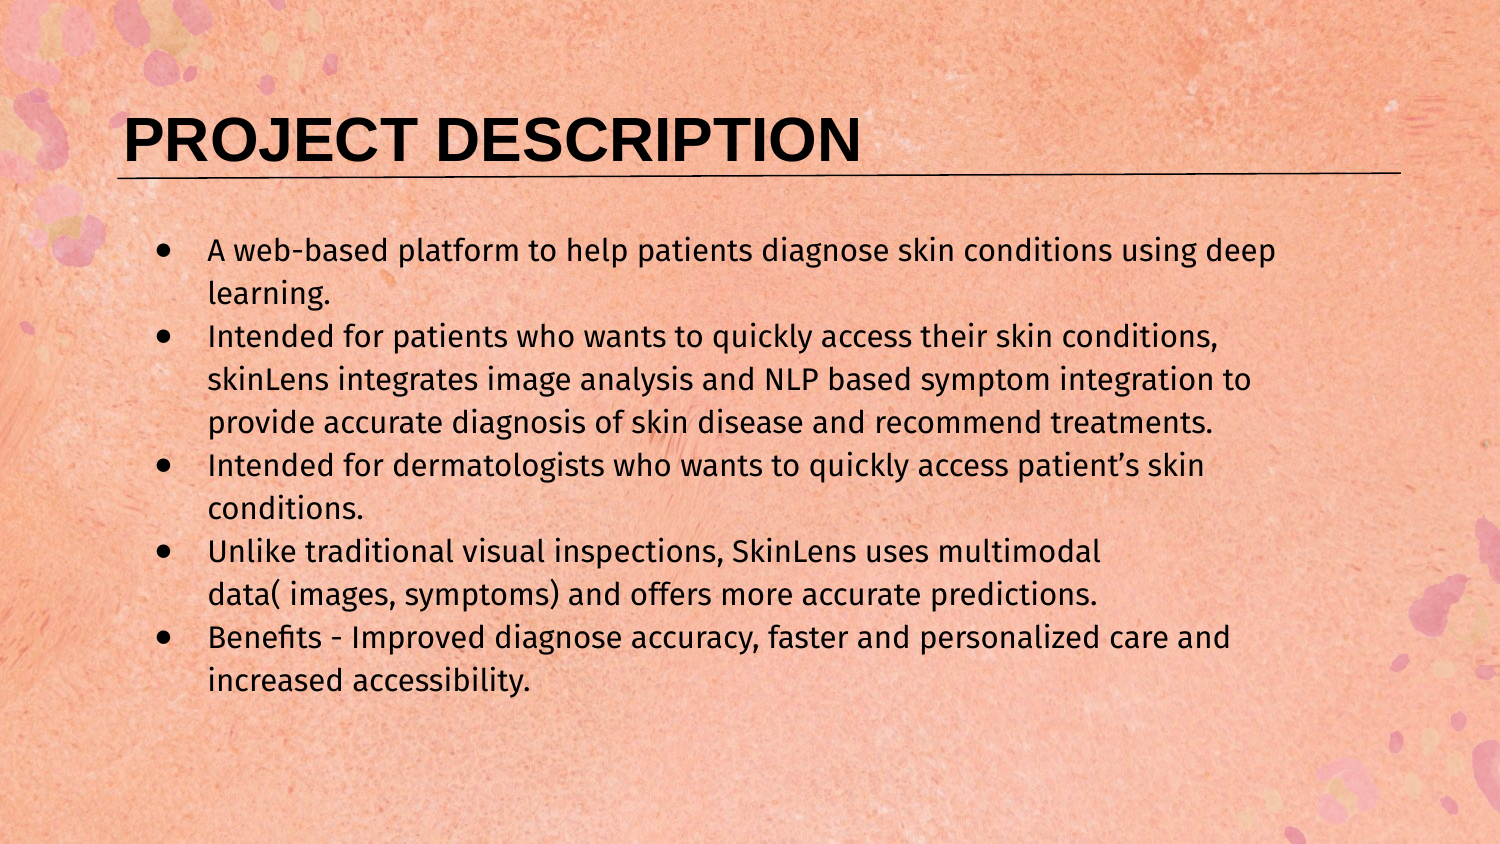

# PROJECT DESCRIPTION
A web-based platform to help patients diagnose skin conditions using deep learning.
Intended for patients who wants to quickly access their skin conditions, skinLens integrates image analysis and NLP based symptom integration to provide accurate diagnosis of skin disease and recommend treatments.
Intended for dermatologists who wants to quickly access patient’s skin conditions.
Unlike traditional visual inspections, SkinLens uses multimodal data( images, symptoms) and offers more accurate predictions.
Benefits - Improved diagnose accuracy, faster and personalized care and increased accessibility.